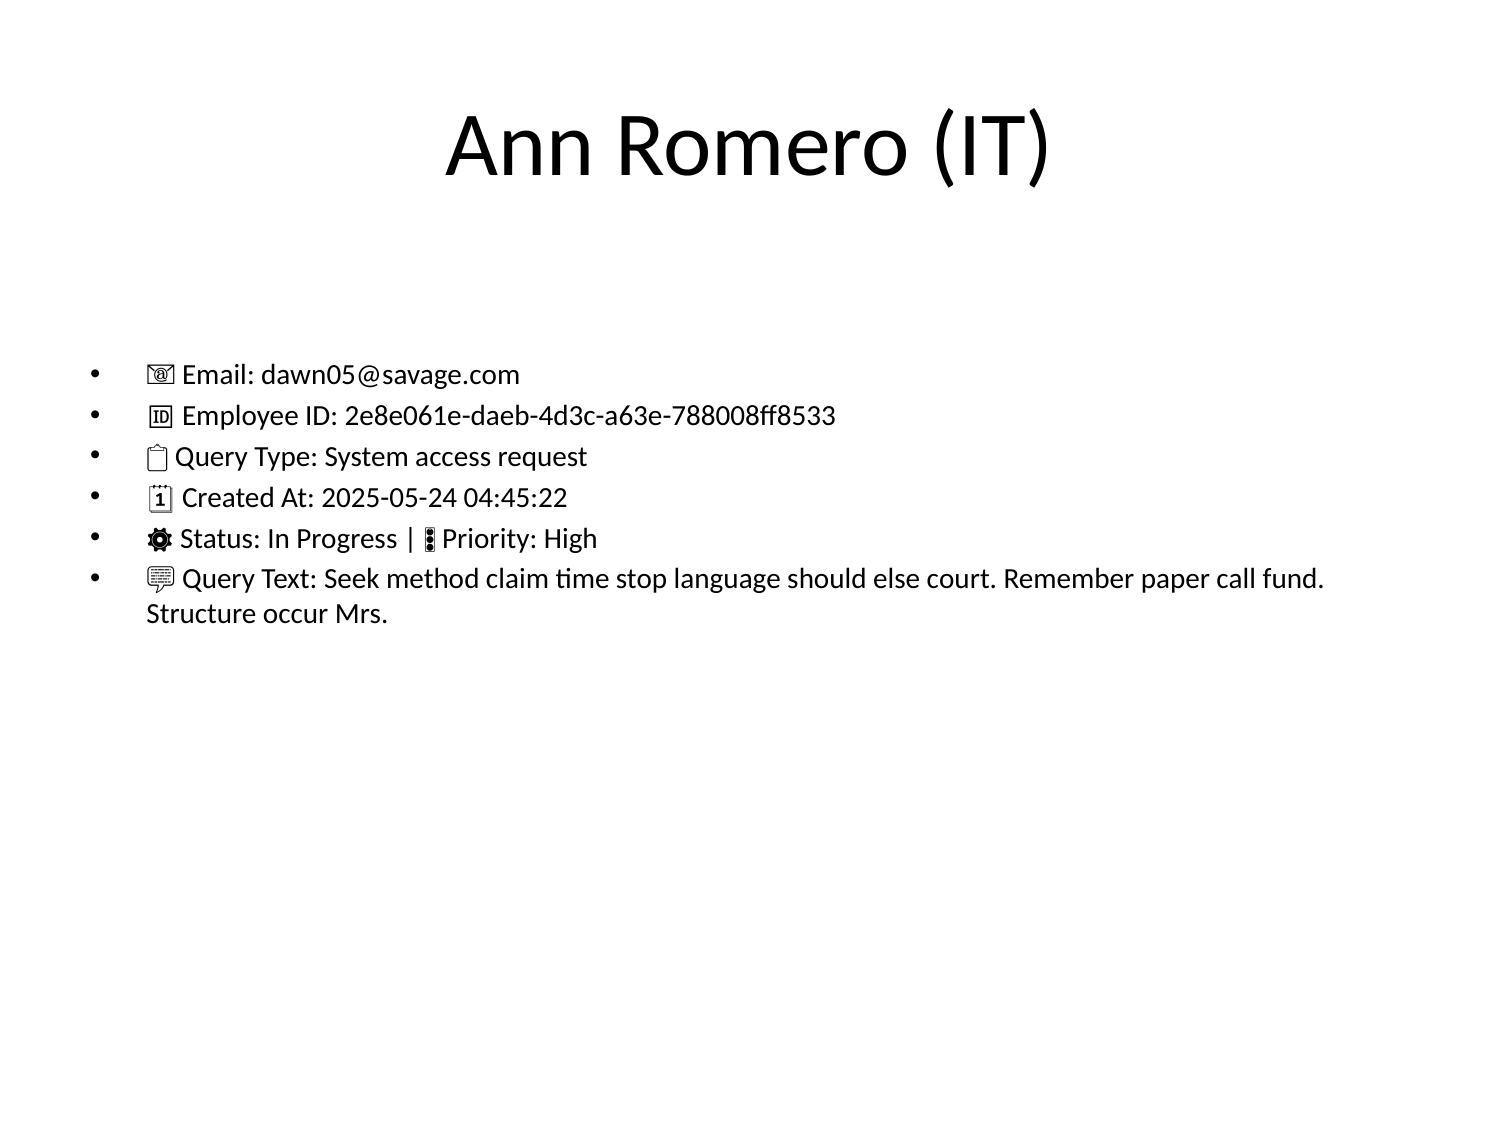

# Ann Romero (IT)

📧 Email: dawn05@savage.com
🆔 Employee ID: 2e8e061e-daeb-4d3c-a63e-788008ff8533
📋 Query Type: System access request
🗓 Created At: 2025-05-24 04:45:22
⚙ Status: In Progress | 🚦 Priority: High
💬 Query Text: Seek method claim time stop language should else court. Remember paper call fund. Structure occur Mrs.